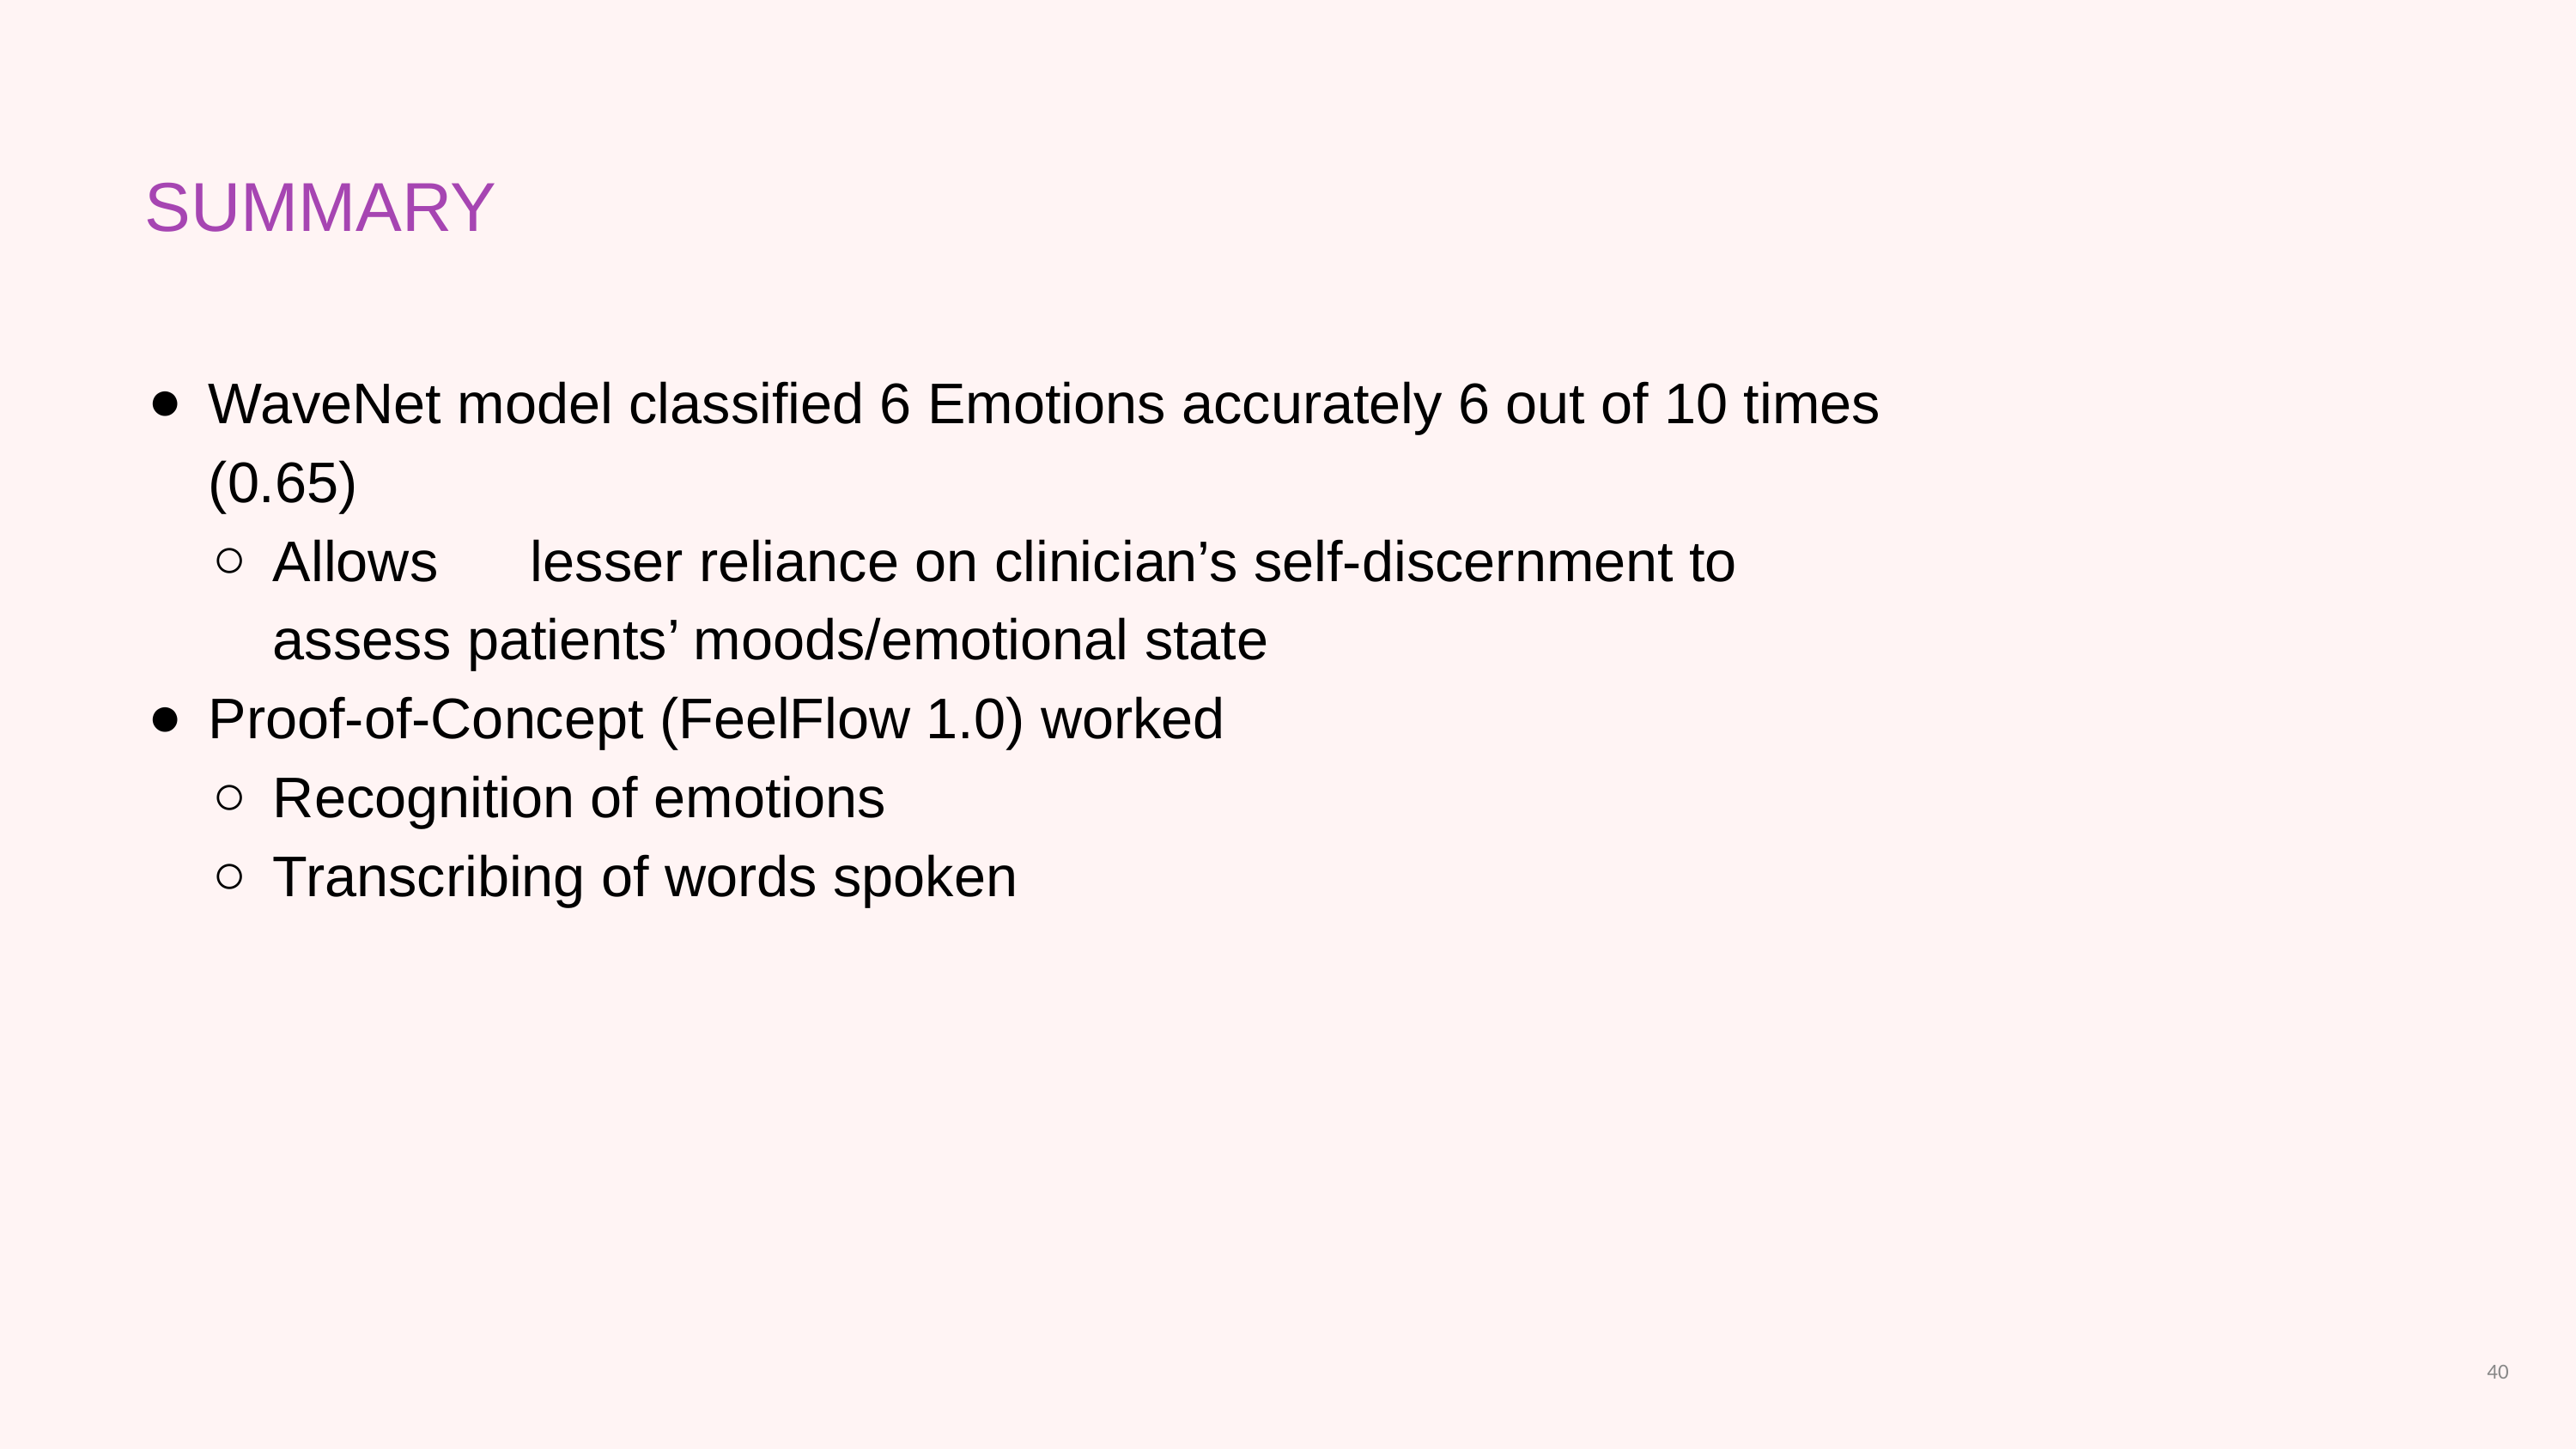

SUMMARY
WaveNet model classified 6 Emotions accurately 6 out of 10 times (0.65)
Allows	lesser reliance on clinician’s self-discernment to assess patients’ moods/emotional state
Proof-of-Concept (FeelFlow 1.0) worked
Recognition of emotions
Transcribing of words spoken
40